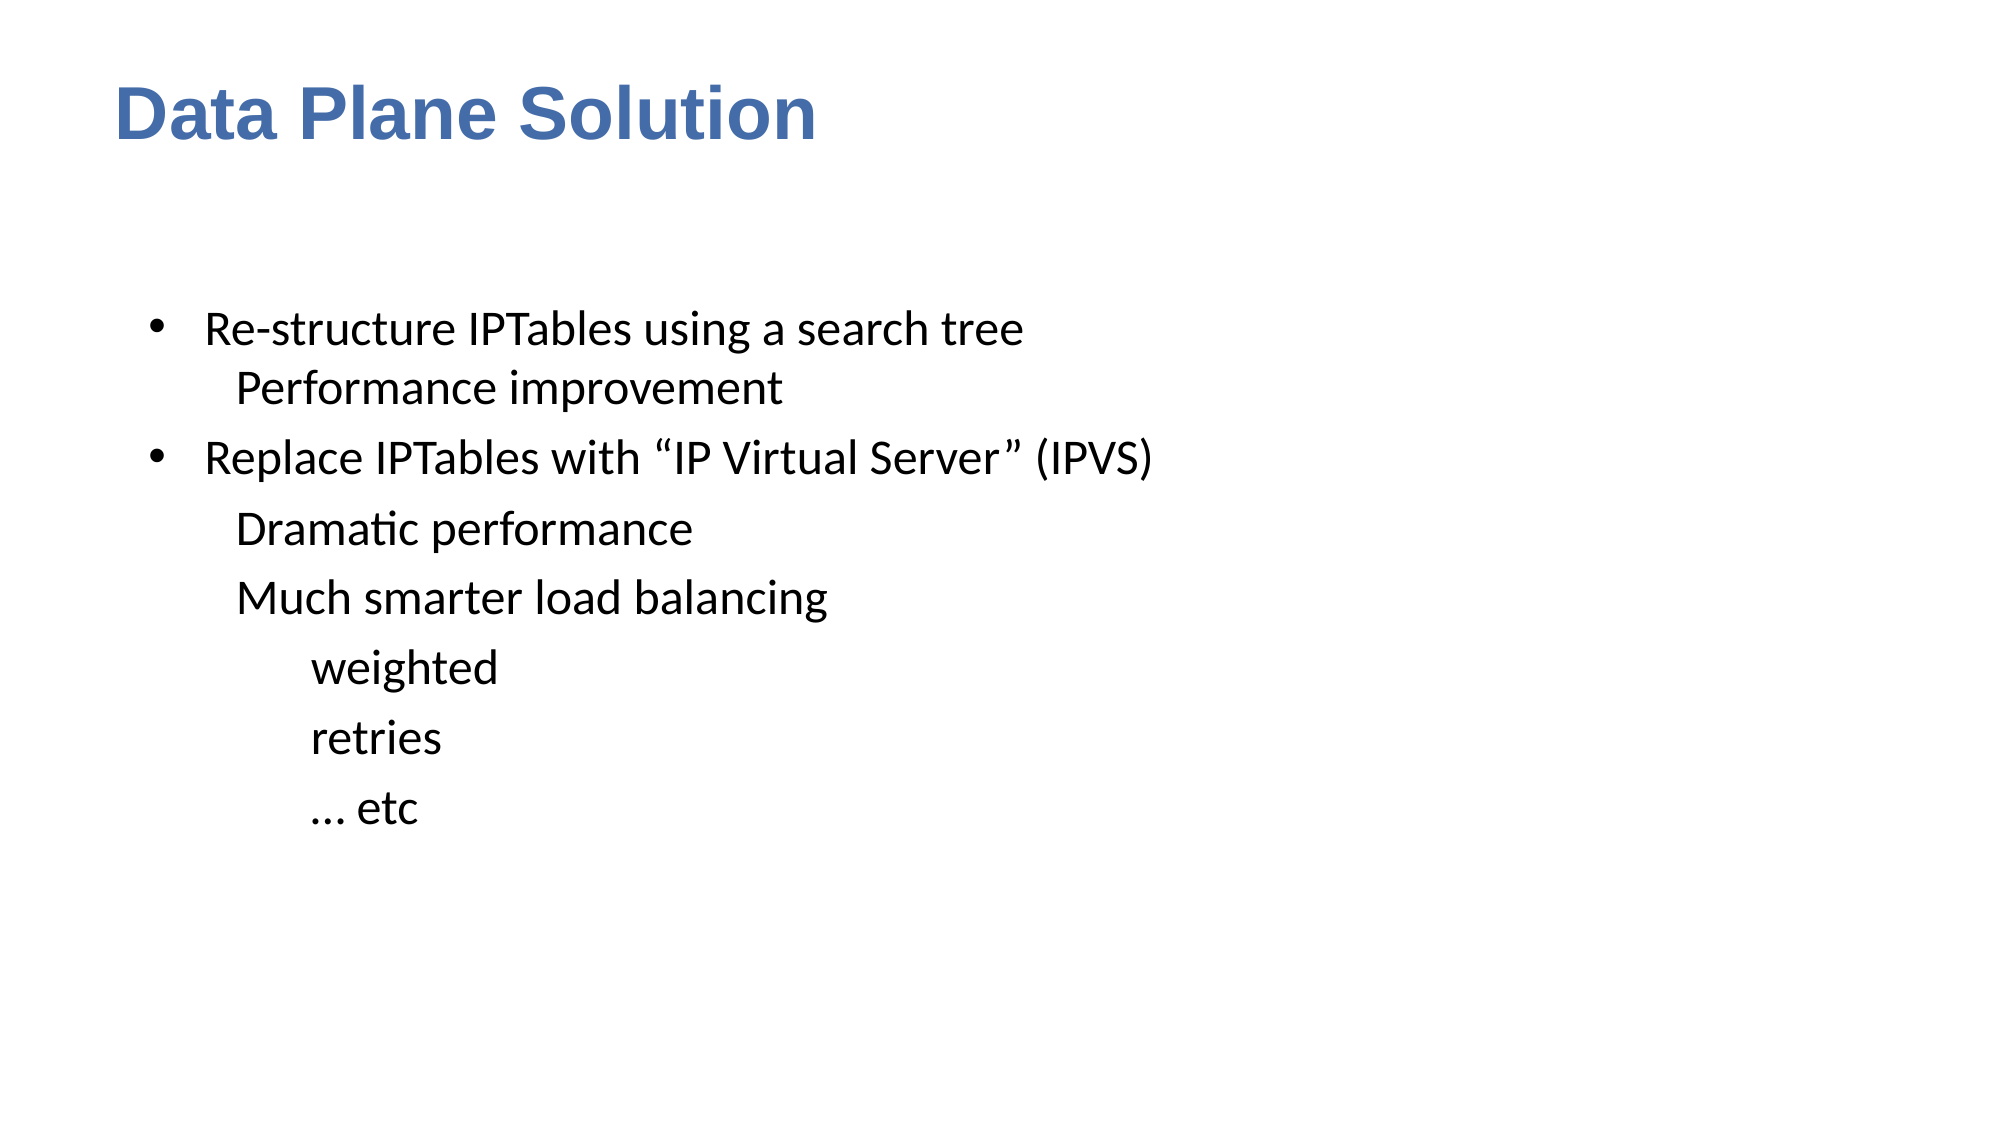

# Data Plane Solution

Re-structure IPTables using a search tree
Performance improvement
Replace IPTables with “IP Virtual Server” (IPVS)
Dramatic performance
Much smarter load balancing
weighted
retries
… etc